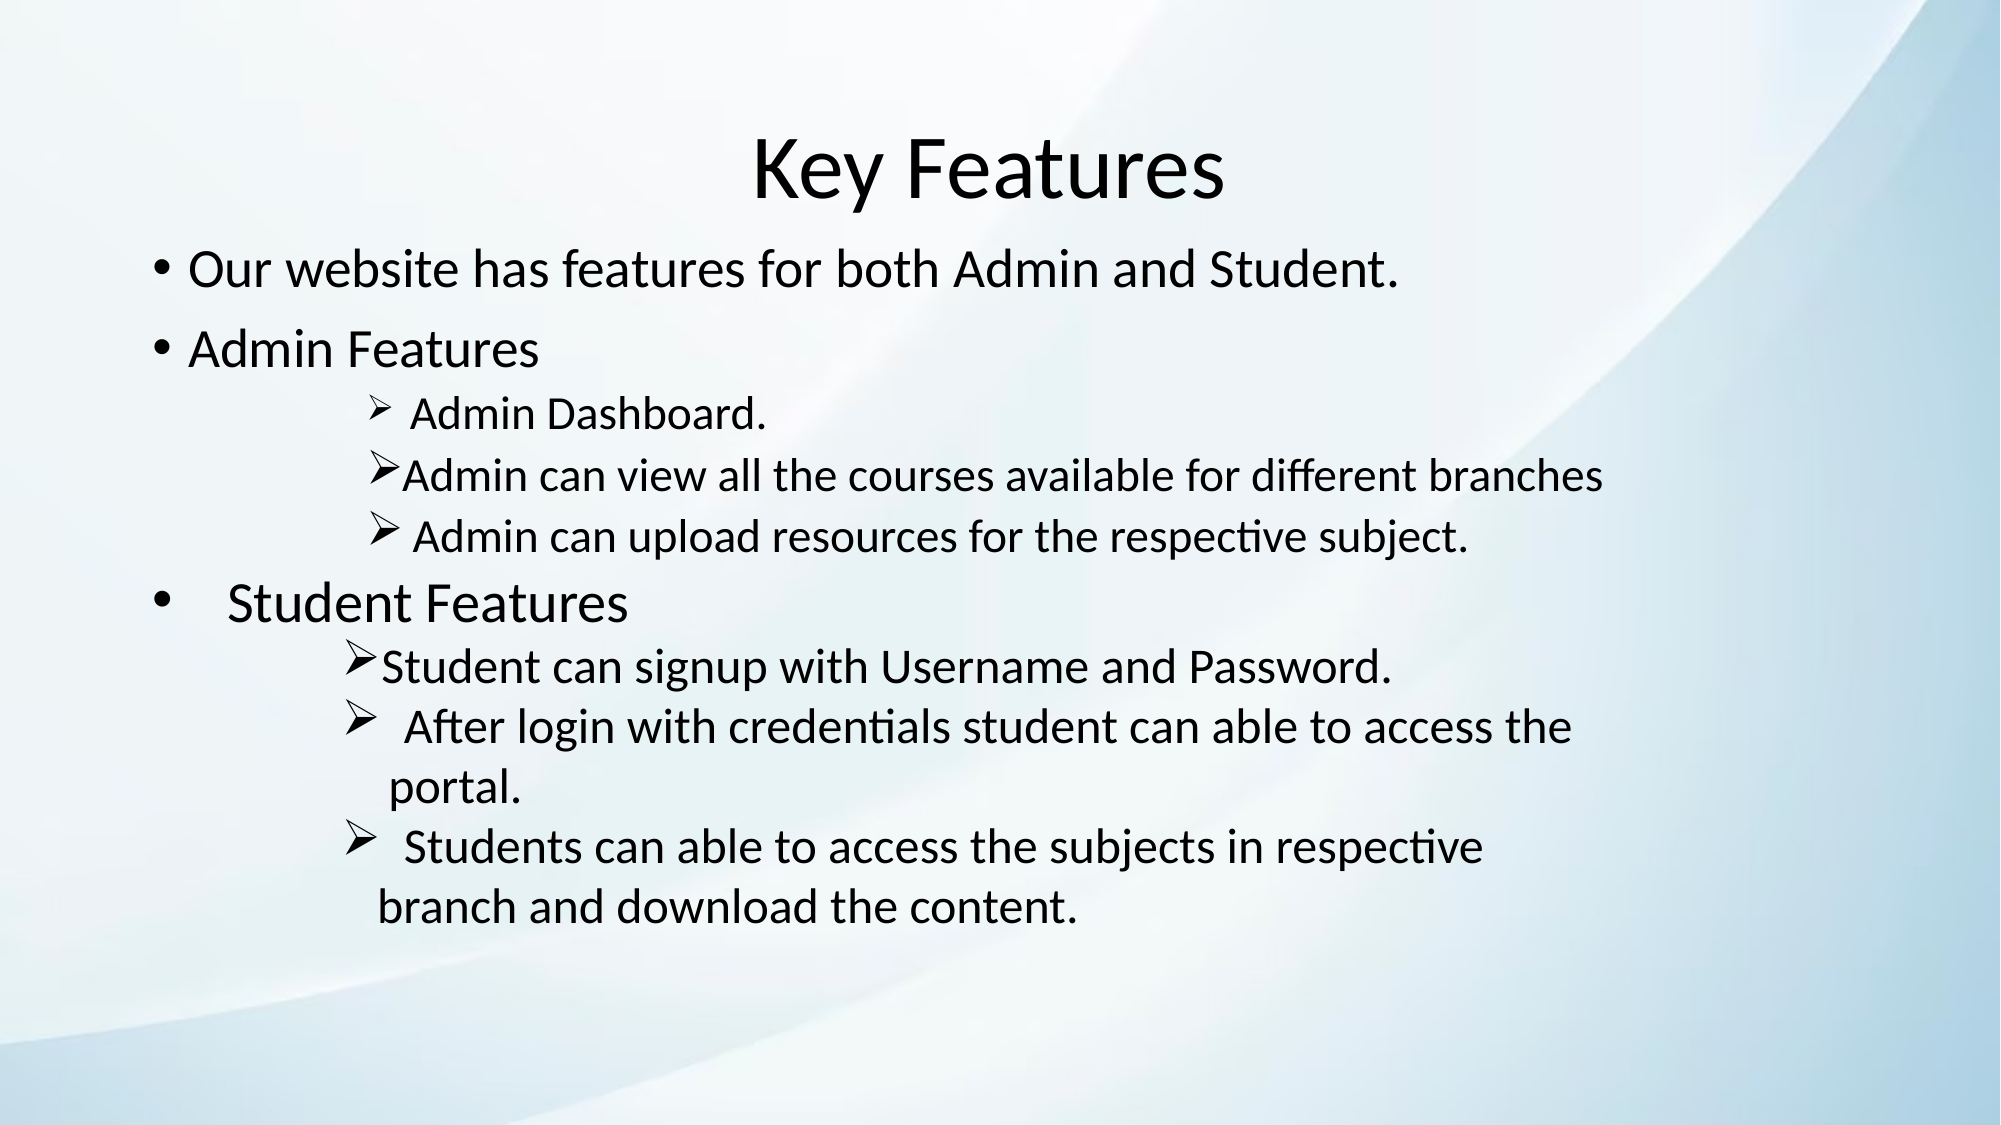

# Key Features
Our website has features for both Admin and Student.
Admin Features
 Admin Dashboard.
Admin can view all the courses available for different branches
 Admin can upload resources for the respective subject.

Student Features
Student can signup with Username and Password.
  After login with credentials student can able to access the       portal.
  Students can able to access the subjects in respective branch and download the content.